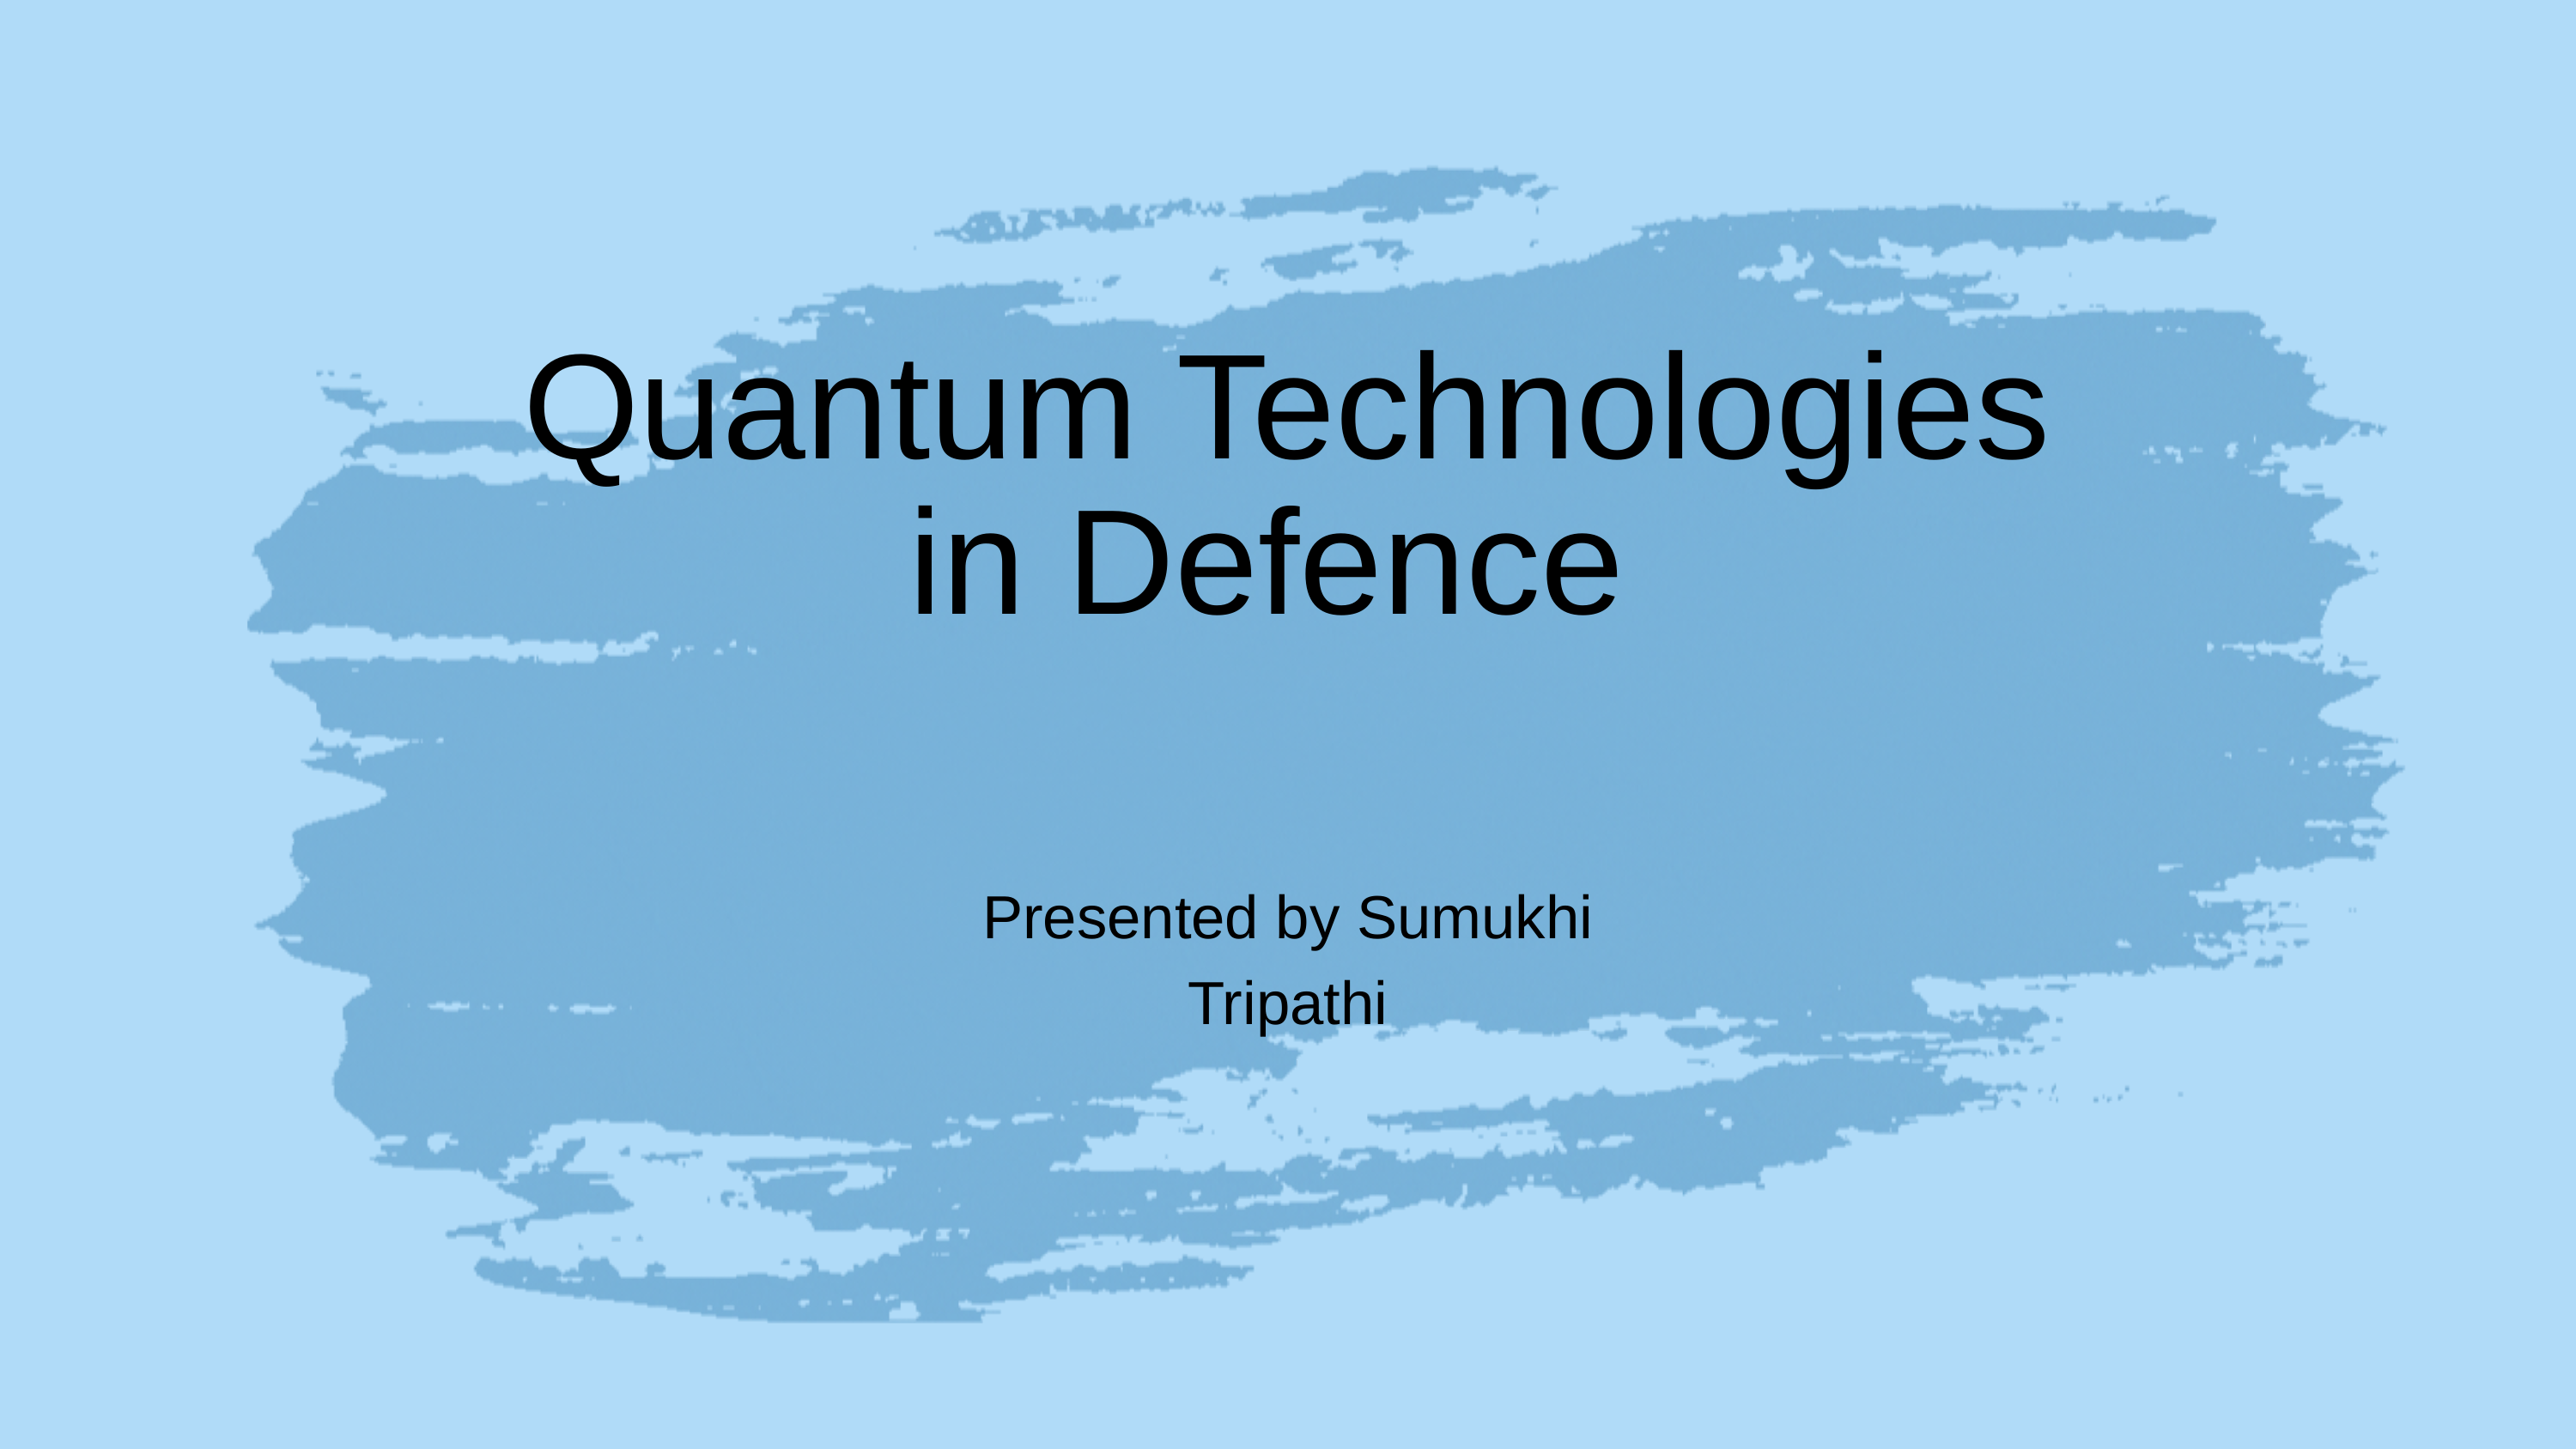

Quantum Technologies in Defence
Presented by Sumukhi Tripathi